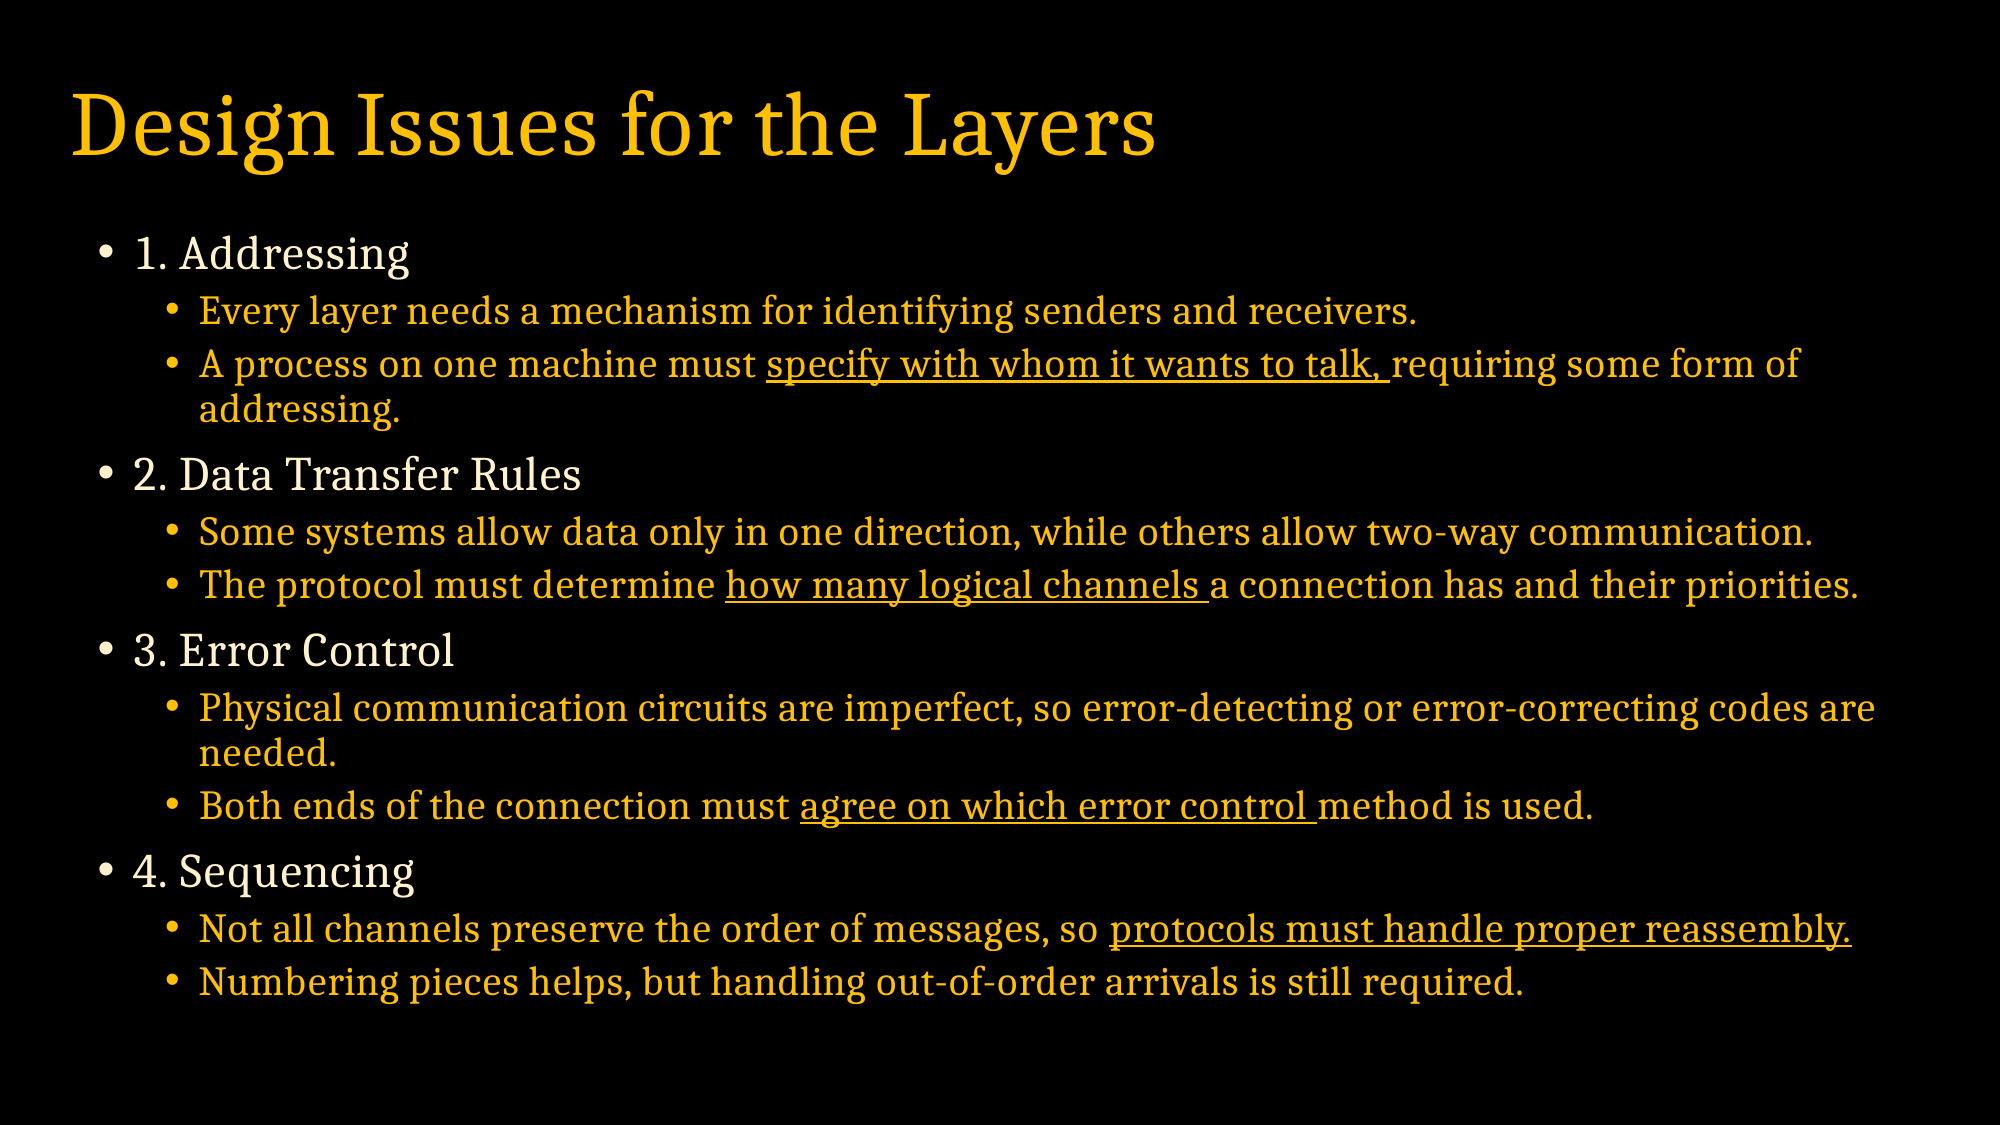

# Design Issues for the Layers
1. Addressing
Every layer needs a mechanism for identifying senders and receivers.
A process on one machine must specify with whom it wants to talk, requiring some form of addressing.
2. Data Transfer Rules
Some systems allow data only in one direction, while others allow two-way communication.
The protocol must determine how many logical channels a connection has and their priorities.
3. Error Control
Physical communication circuits are imperfect, so error-detecting or error-correcting codes are needed.
Both ends of the connection must agree on which error control method is used.
4. Sequencing
Not all channels preserve the order of messages, so protocols must handle proper reassembly.
Numbering pieces helps, but handling out-of-order arrivals is still required.